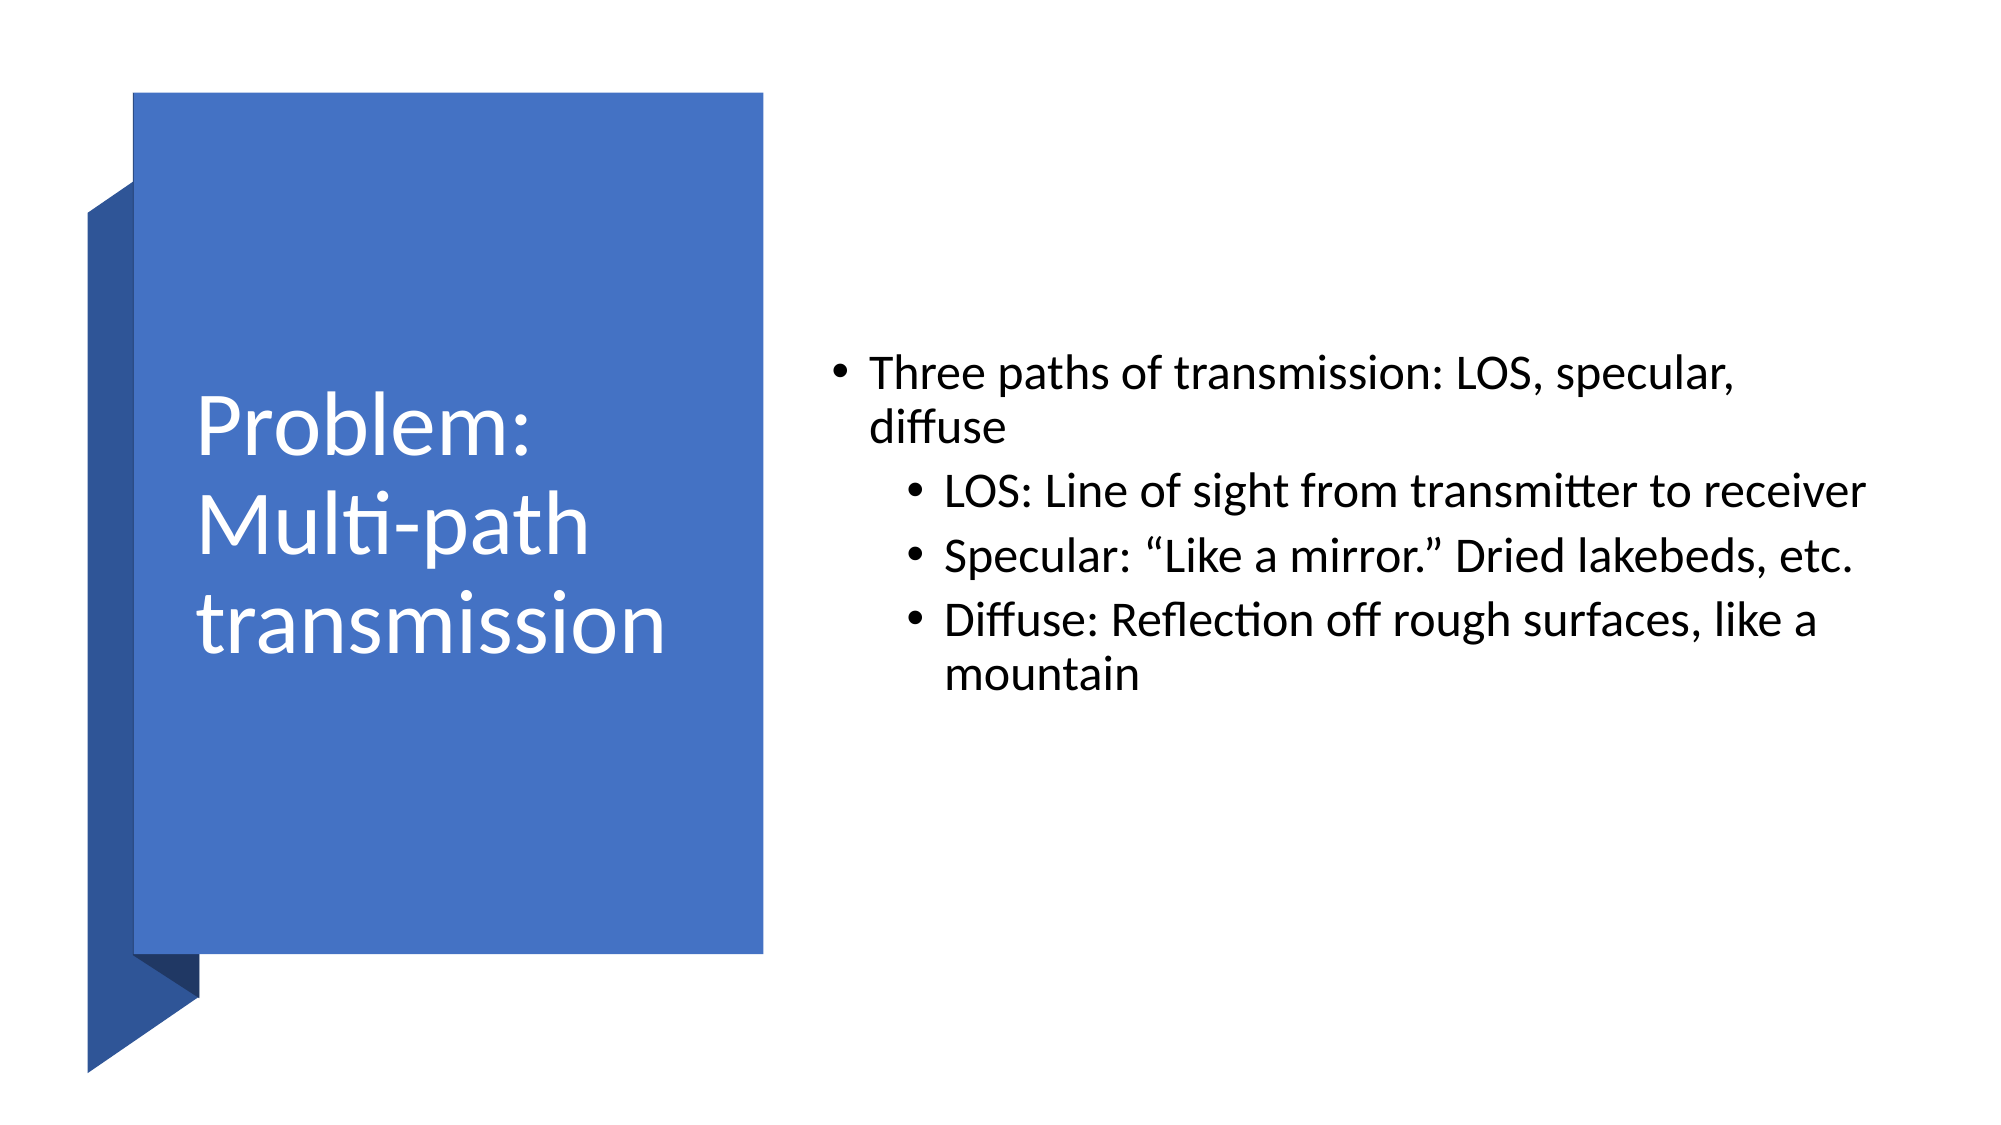

# Problem: Multi-path transmission
Three paths of transmission: LOS, specular, diffuse
LOS: Line of sight from transmitter to receiver
Specular: “Like a mirror.” Dried lakebeds, etc.
Diffuse: Reflection off rough surfaces, like a mountain